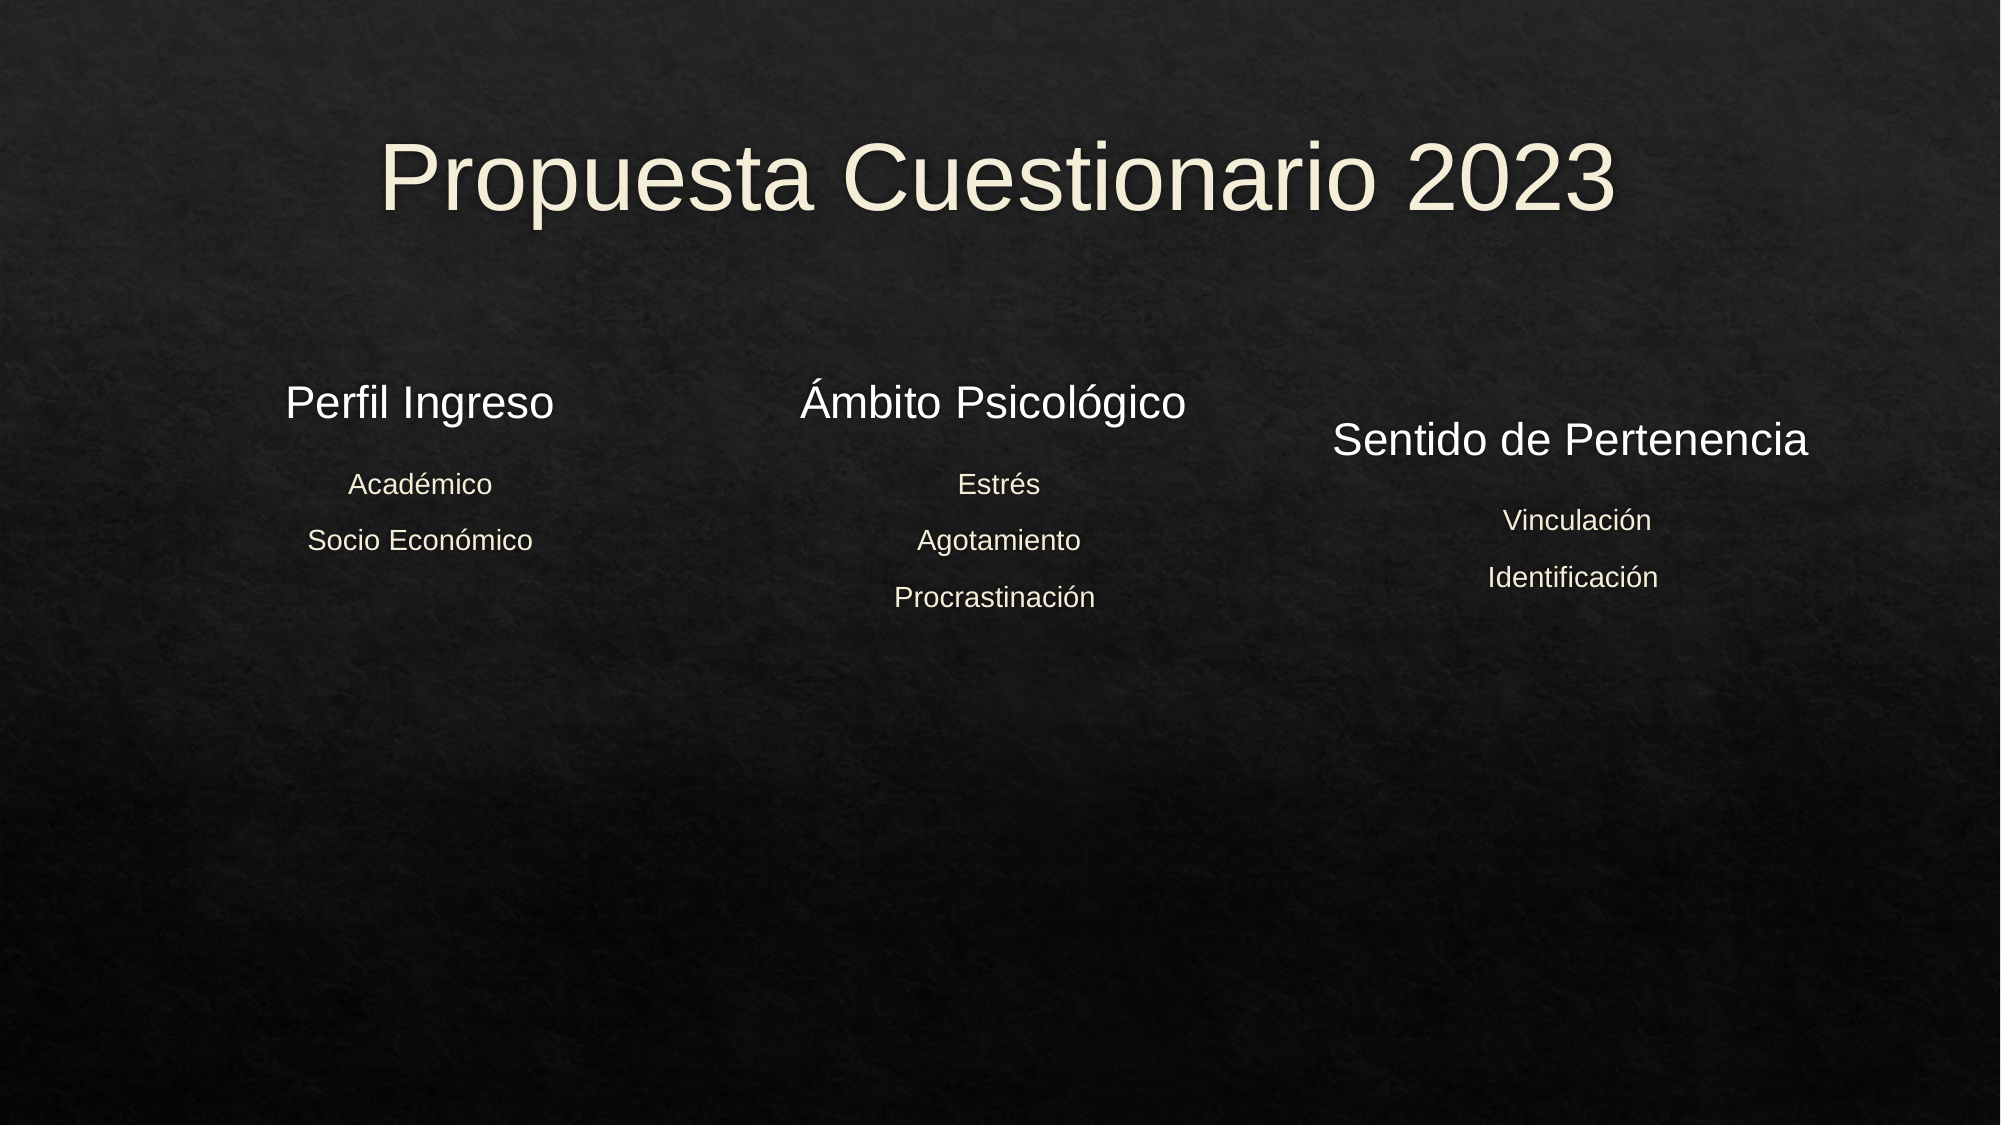

# Propuesta Cuestionario 2023
Perfil Ingreso
Ámbito Psicológico
Sentido de Pertenencia
Académico
Socio Económico
Estrés
Agotamiento
Procrastinación
Vinculación
Identificación